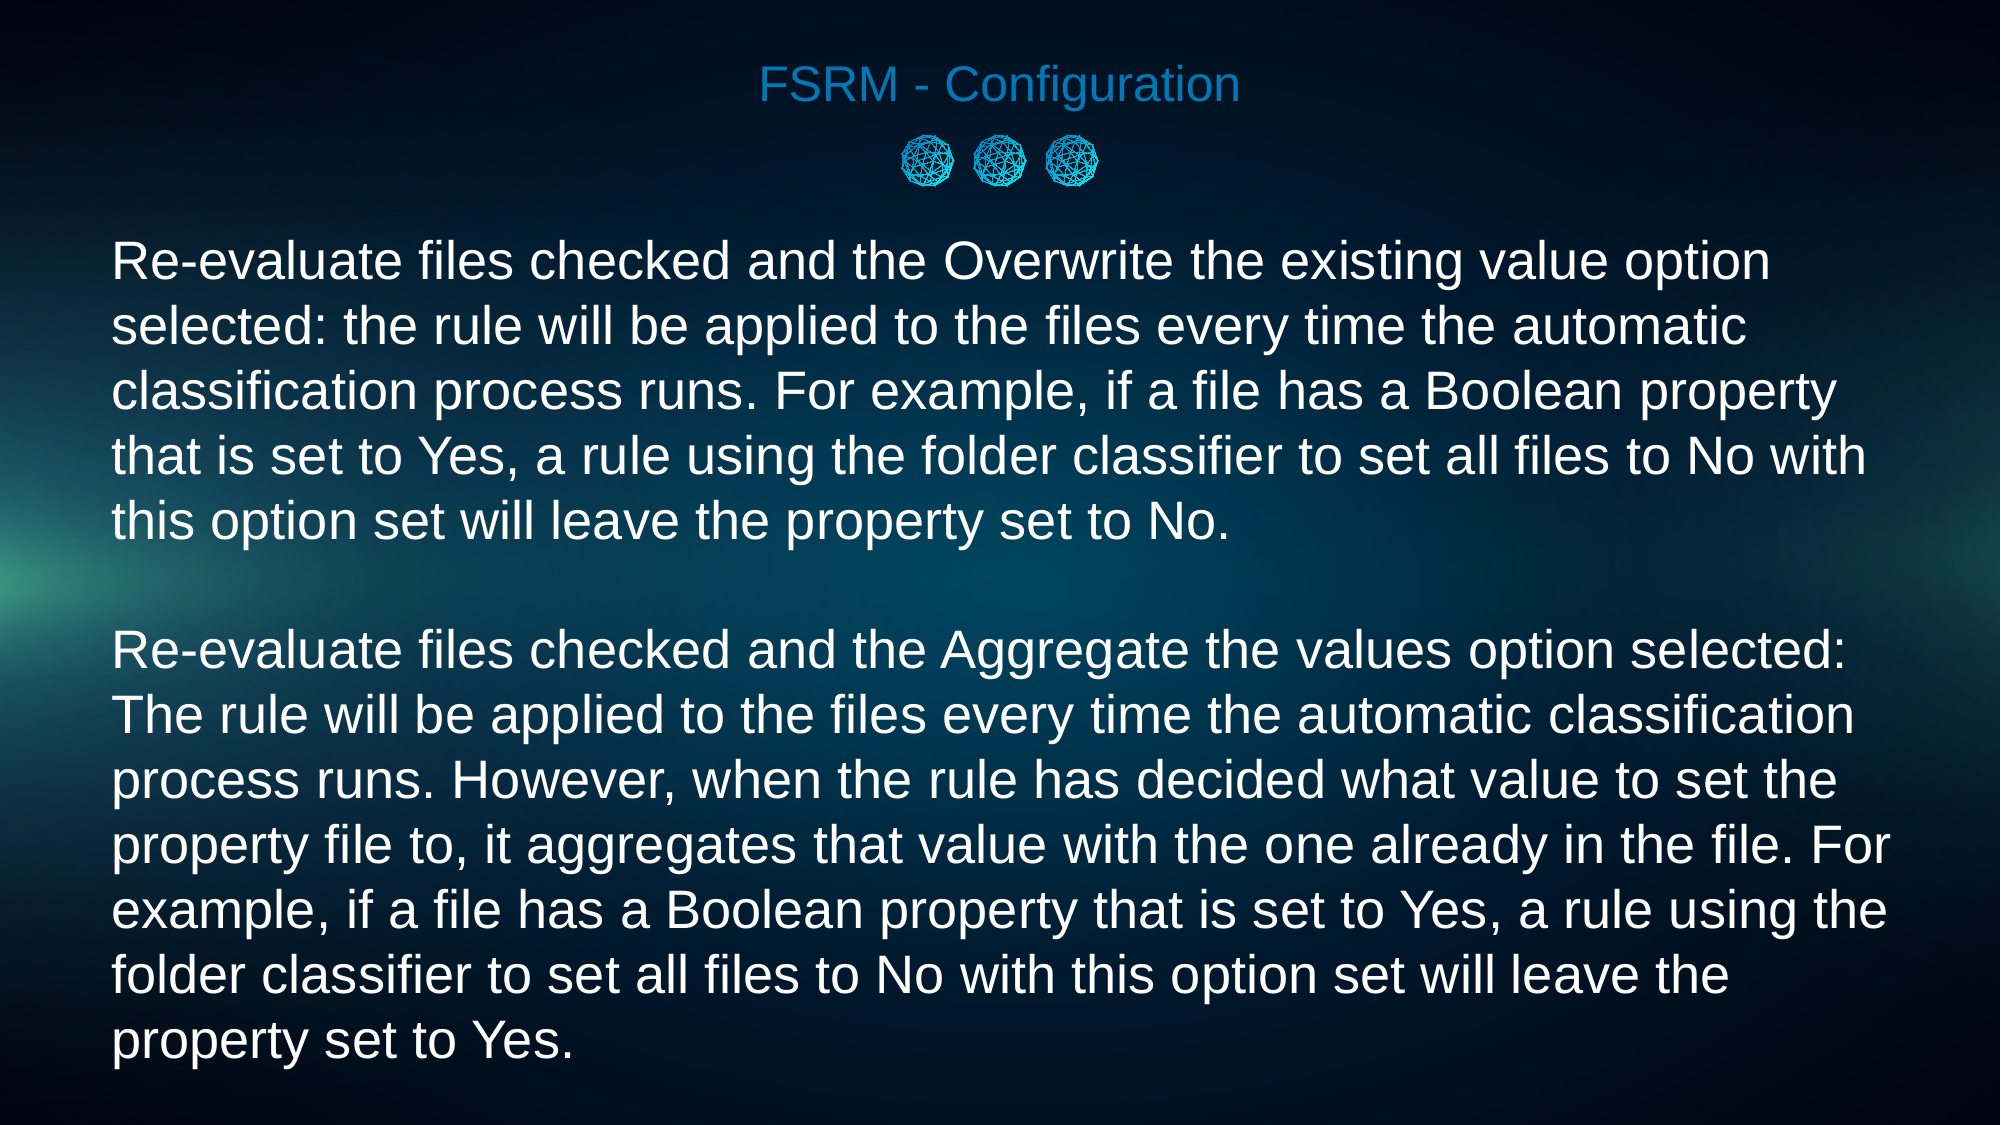

FSRM - Configuration

Re-evaluate files checked and the Overwrite the existing value option selected: the rule will be applied to the files every time the automatic classification process runs. For example, if a file has a Boolean property that is set to Yes, a rule using the folder classifier to set all files to No with this option set will leave the property set to No.

Re-evaluate files checked and the Aggregate the values option selected: The rule will be applied to the files every time the automatic classification process runs. However, when the rule has decided what value to set the property file to, it aggregates that value with the one already in the file. For example, if a file has a Boolean property that is set to Yes, a rule using the folder classifier to set all files to No with this option set will leave the property set to Yes.